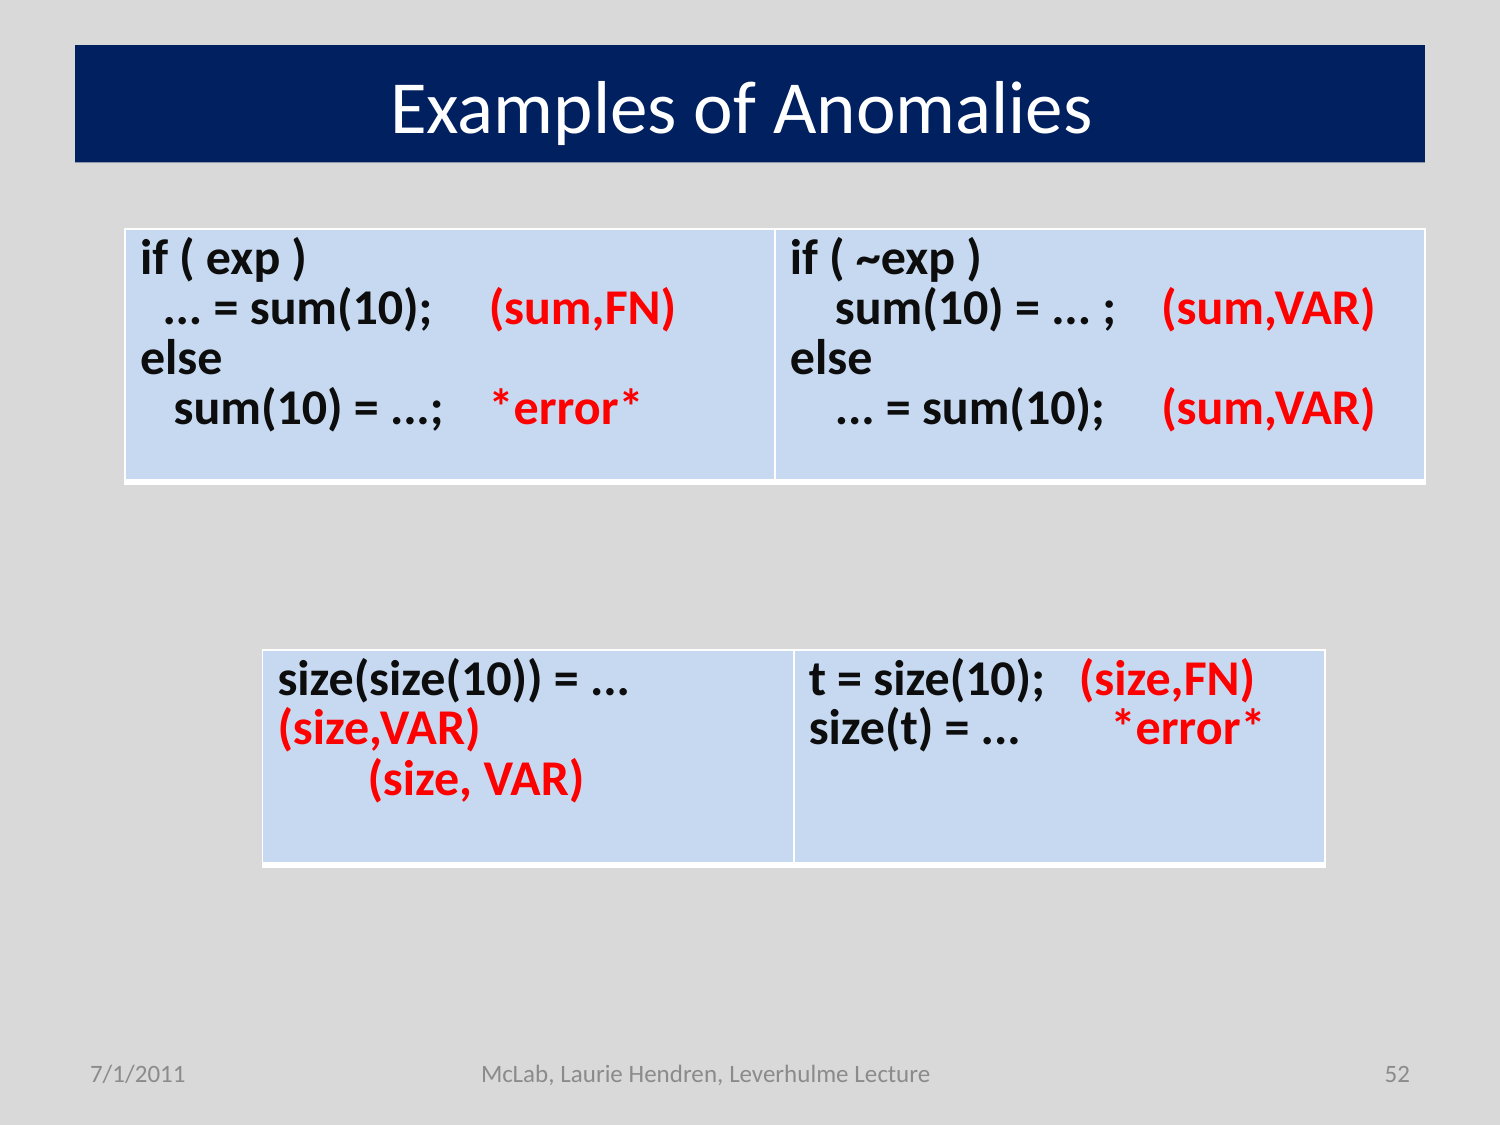

# Examples of Anomalies
| if ( exp ) ... = sum(10); (sum,FN) else sum(10) = ...; \*error\* | if ( ~exp ) sum(10) = ... ; (sum,VAR) else ... = sum(10); (sum,VAR) |
| --- | --- |
| size(size(10)) = ... (size,VAR) (size, VAR) | t = size(10); (size,FN) size(t) = ... \*error\* |
| --- | --- |
7/1/2011
McLab, Laurie Hendren, Leverhulme Lecture
52